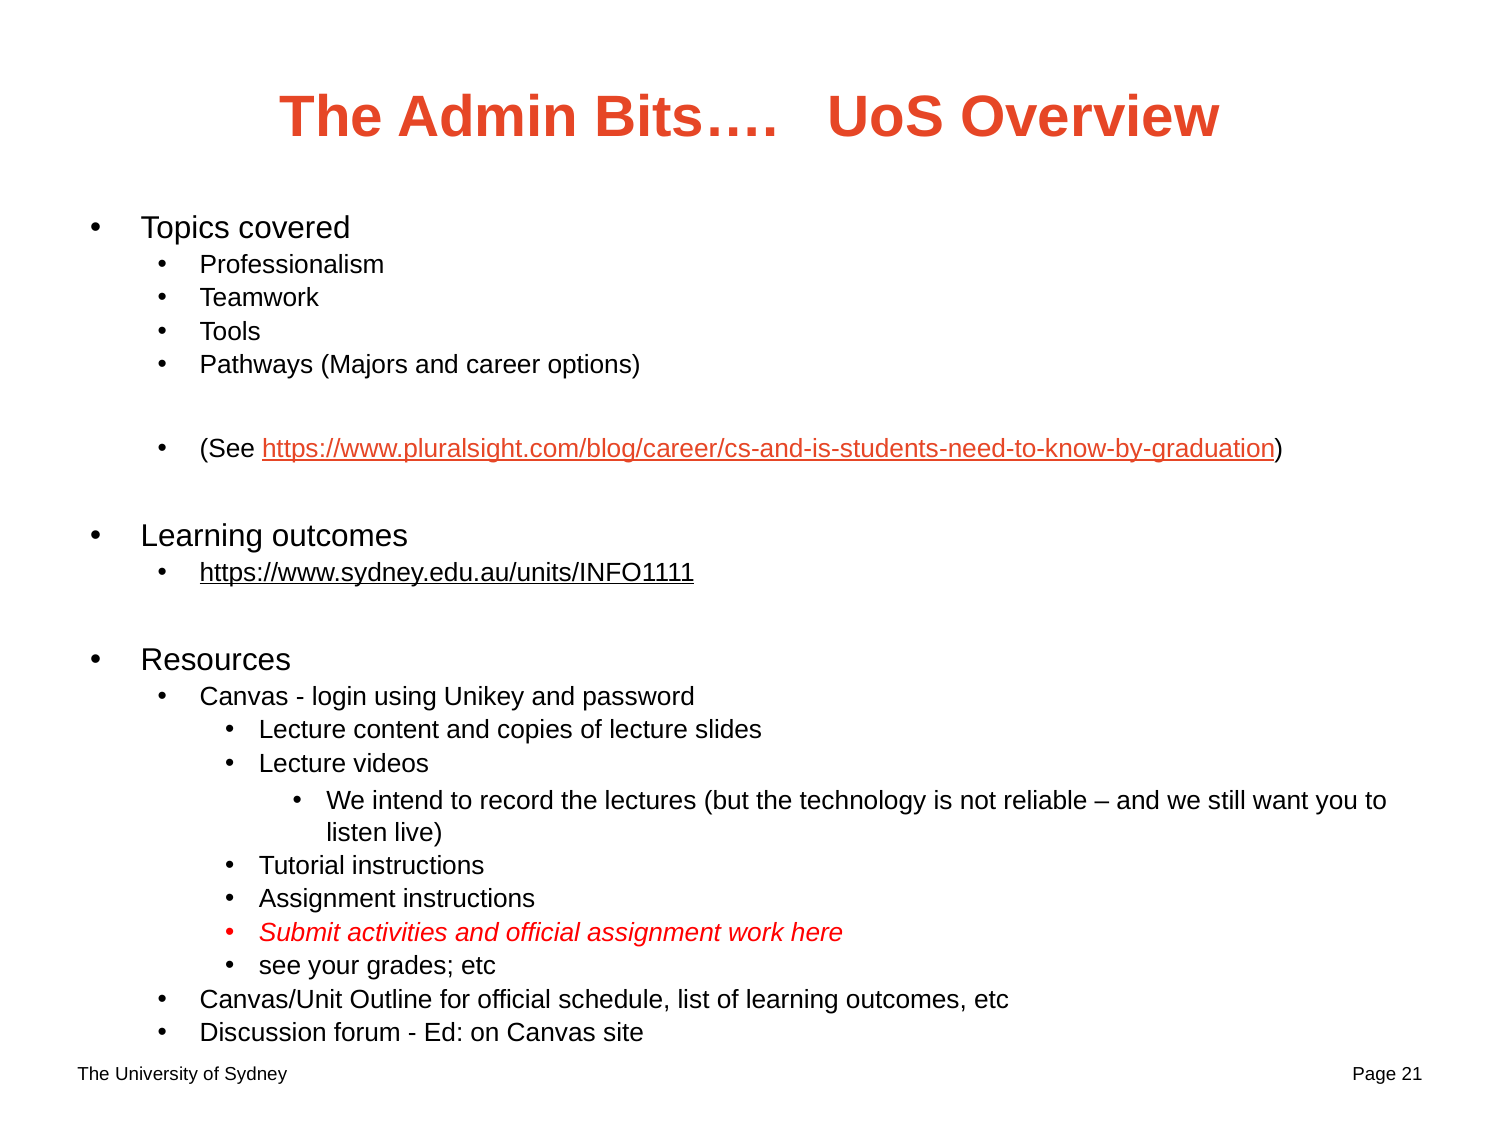

# The Admin Bits….   UoS Overview
Topics covered
Professionalism
Teamwork
Tools
Pathways (Majors and career options)

(See https://www.pluralsight.com/blog/career/cs-and-is-students-need-to-know-by-graduation)

Learning outcomes
https://www.sydney.edu.au/units/INFO1111

Resources
Canvas - login using Unikey and password
Lecture content and copies of lecture slides
Lecture videos
We intend to record the lectures (but the technology is not reliable – and we still want you to listen live)
Tutorial instructions
Assignment instructions
Submit activities and official assignment work here
see your grades; etc
Canvas/Unit Outline for official schedule, list of learning outcomes, etc
Discussion forum - Ed: on Canvas site